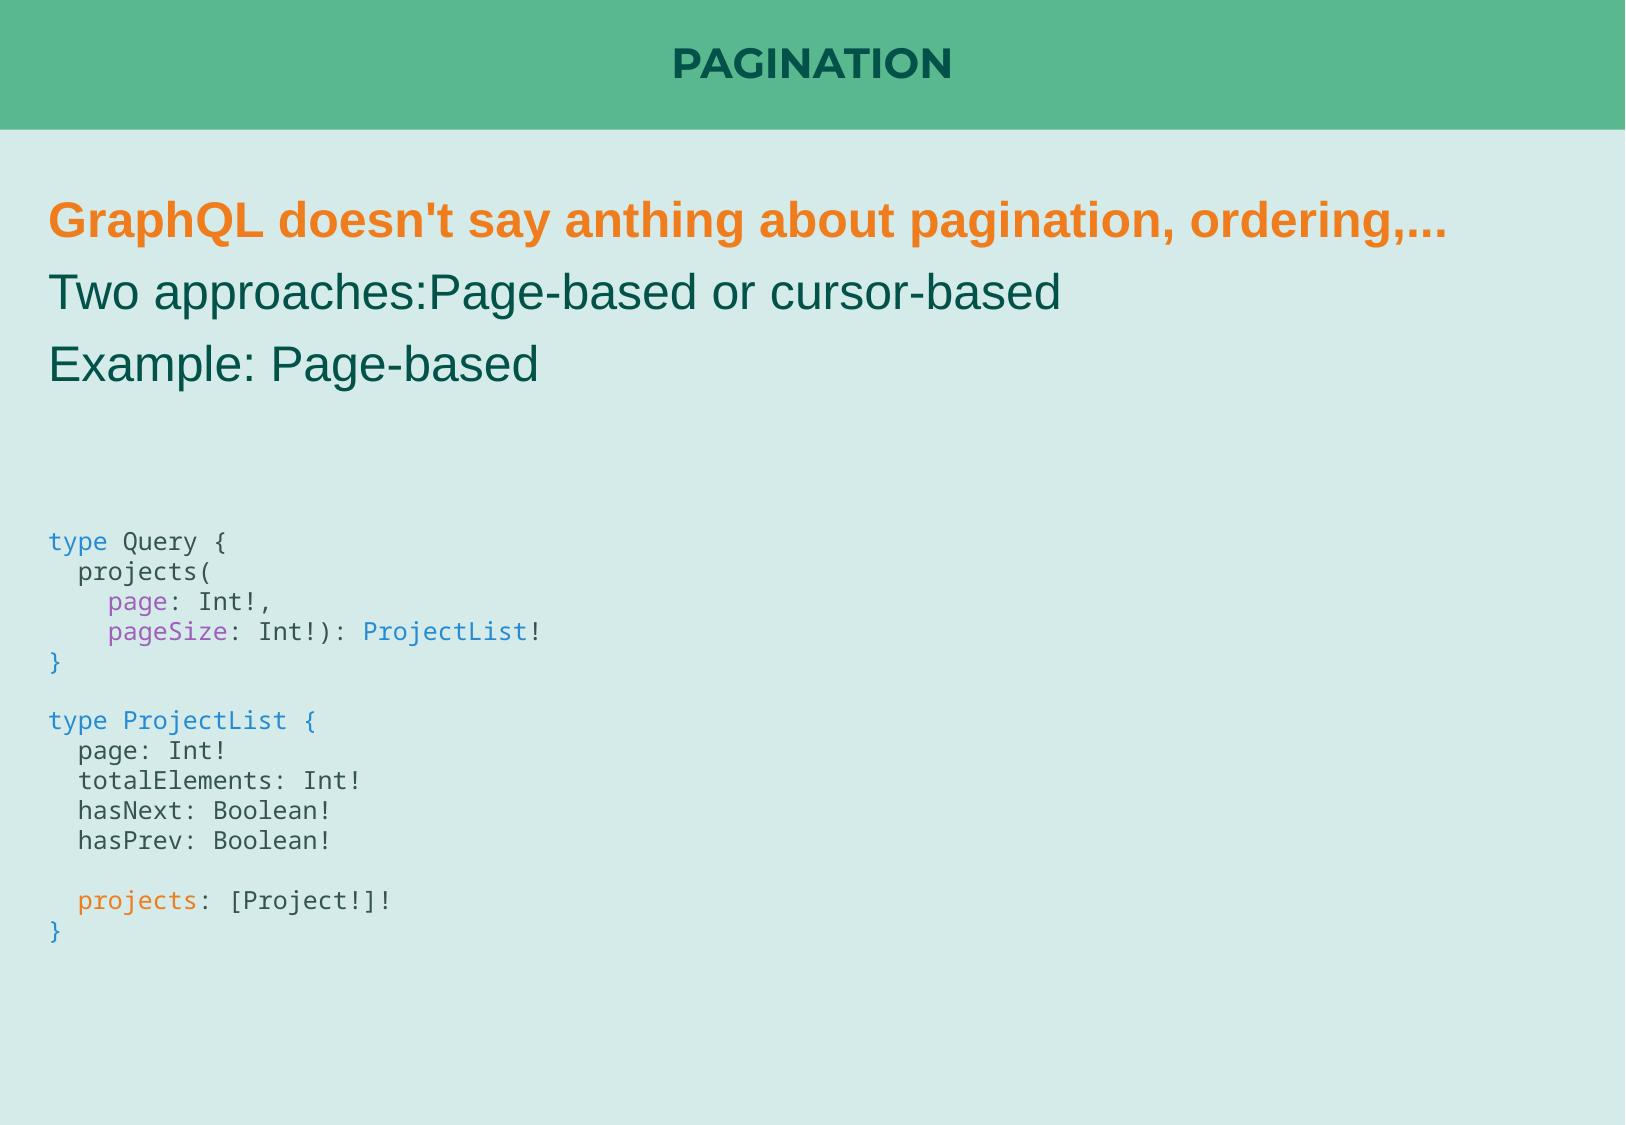

# Pagination
GraphQL doesn't say anthing about pagination, ordering,...
Two approaches:Page-based or cursor-based
Example: Page-based
type Query {
  projects(
    page: Int!,
    pageSize: Int!): ProjectList!
}

type ProjectList {
  page: Int!
  totalElements: Int!
  hasNext: Boolean!
  hasPrev: Boolean!

  projects: [Project!]!
}